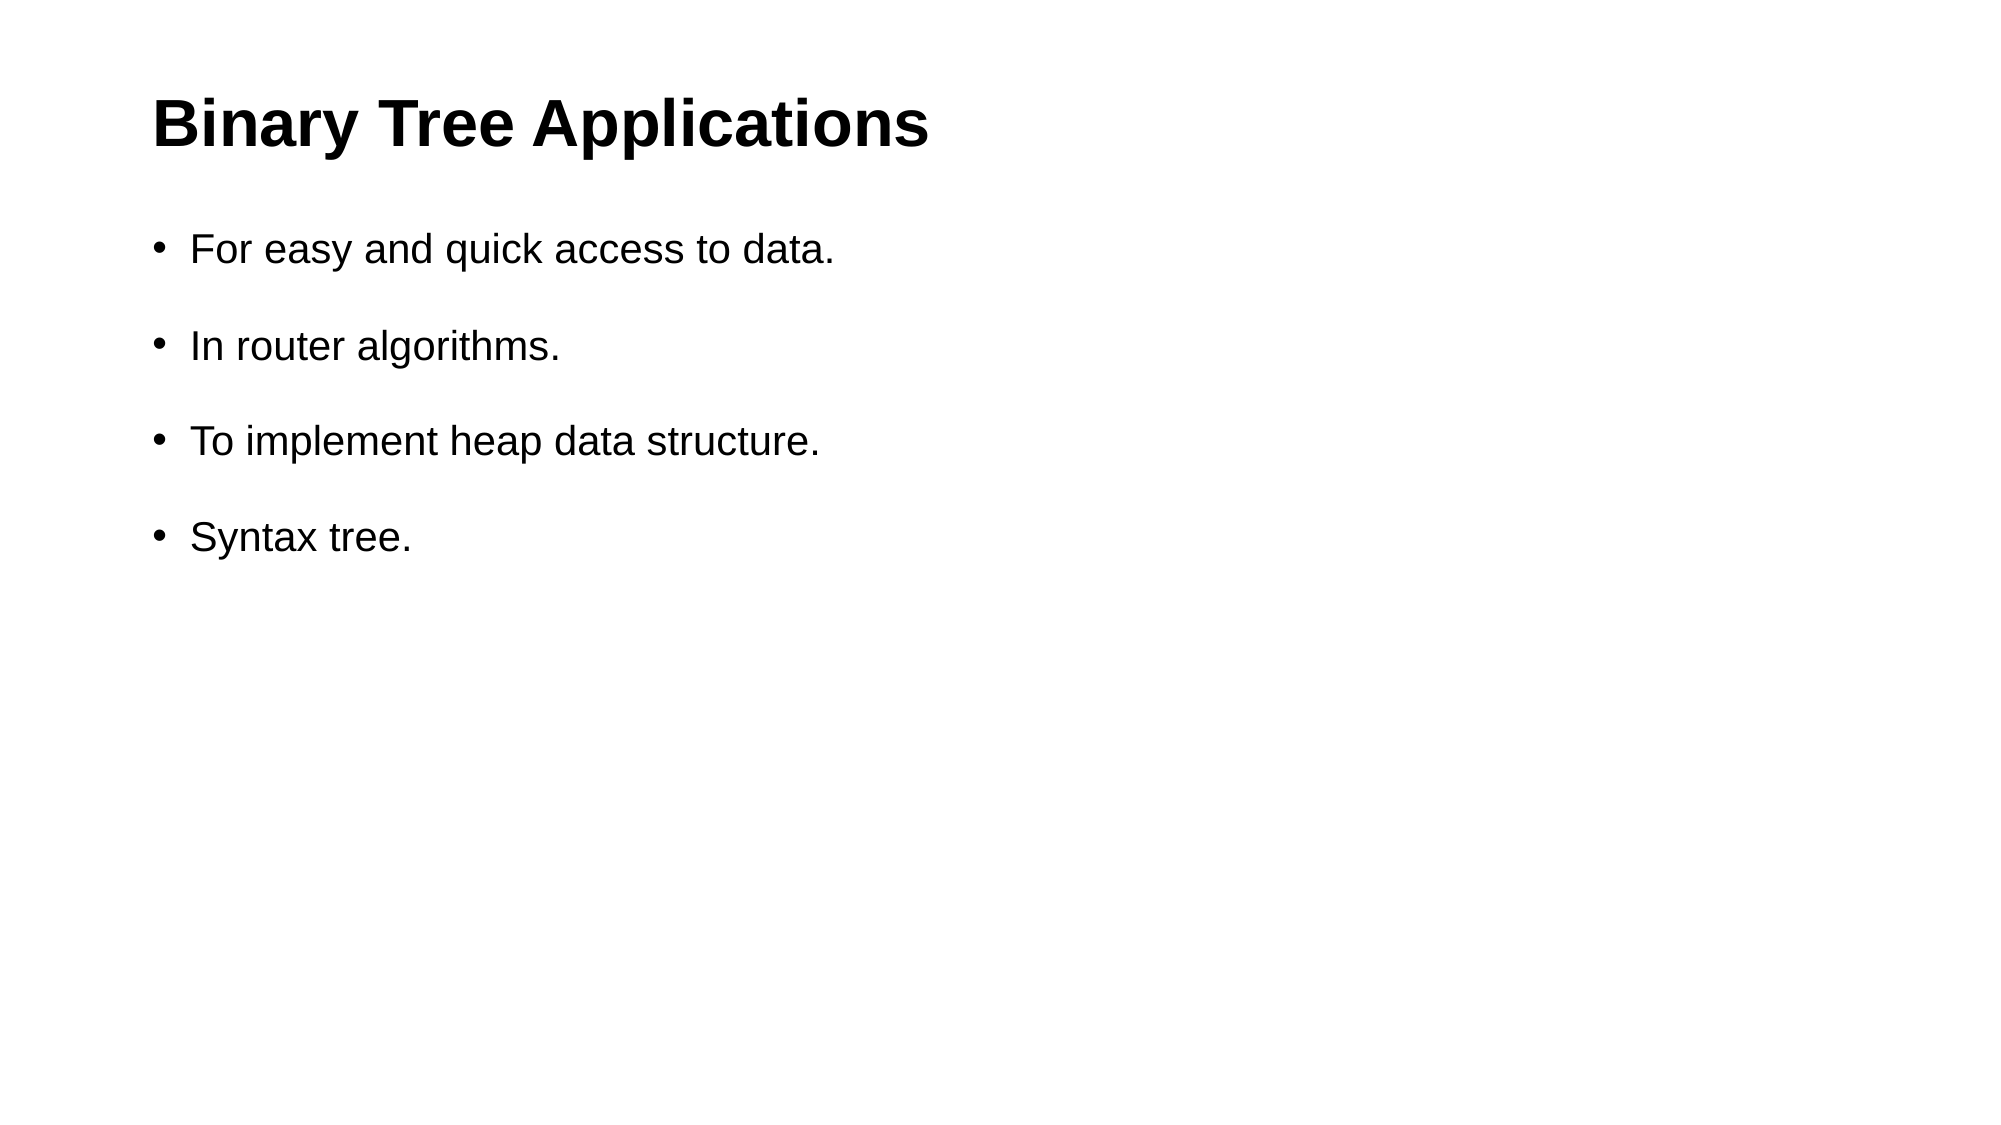

# Binary Tree Applications
For easy and quick access to data.
In router algorithms.
To implement heap data structure.
Syntax tree.